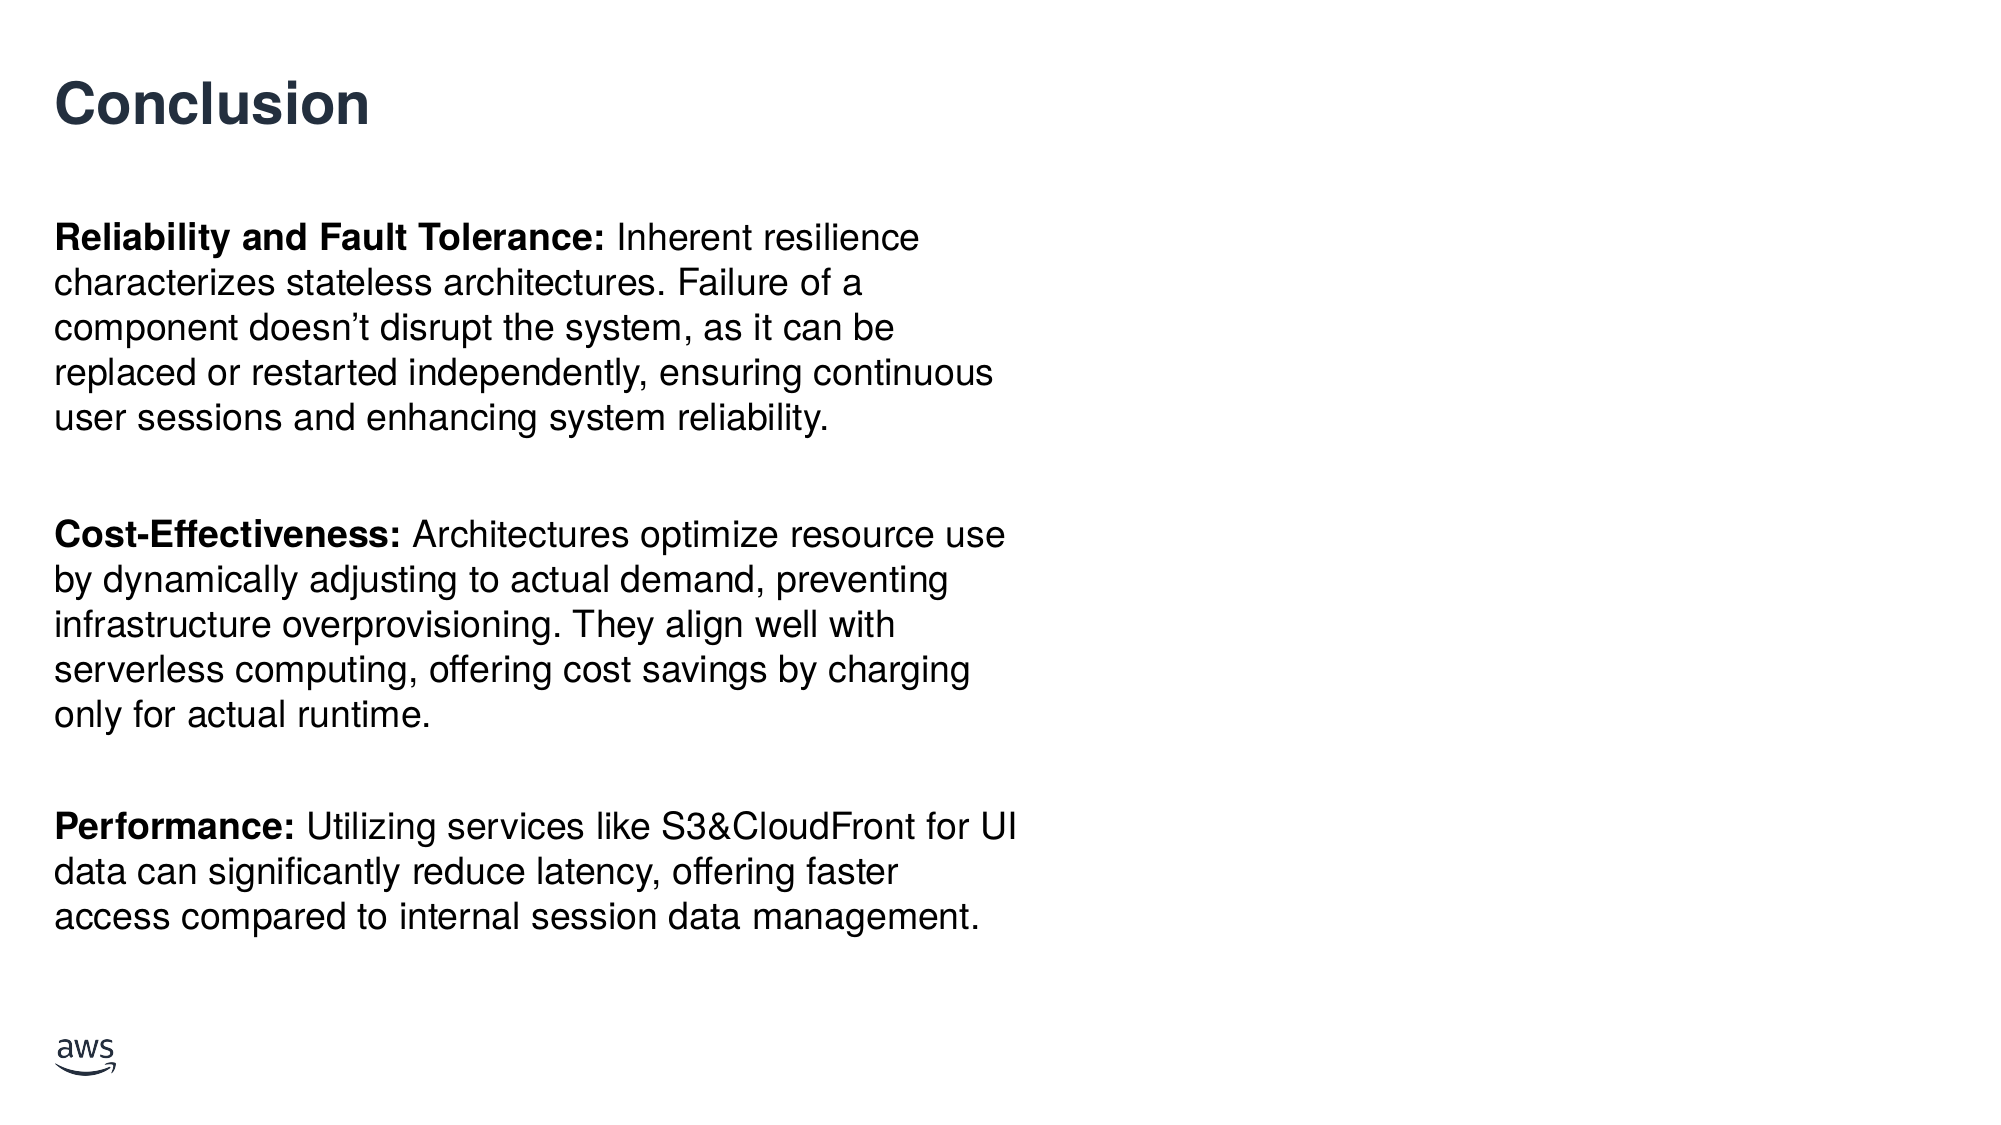

# Conclusion
Reliability and Fault Tolerance: Inherent resilience characterizes stateless architectures. Failure of a component doesn’t disrupt the system, as it can be replaced or restarted independently, ensuring continuous user sessions and enhancing system reliability.
Cost-Effectiveness: Architectures optimize resource use by dynamically adjusting to actual demand, preventing infrastructure overprovisioning. They align well with serverless computing, offering cost savings by charging only for actual runtime.
Performance: Utilizing services like S3&CloudFront for UI data can significantly reduce latency, offering faster access compared to internal session data management.